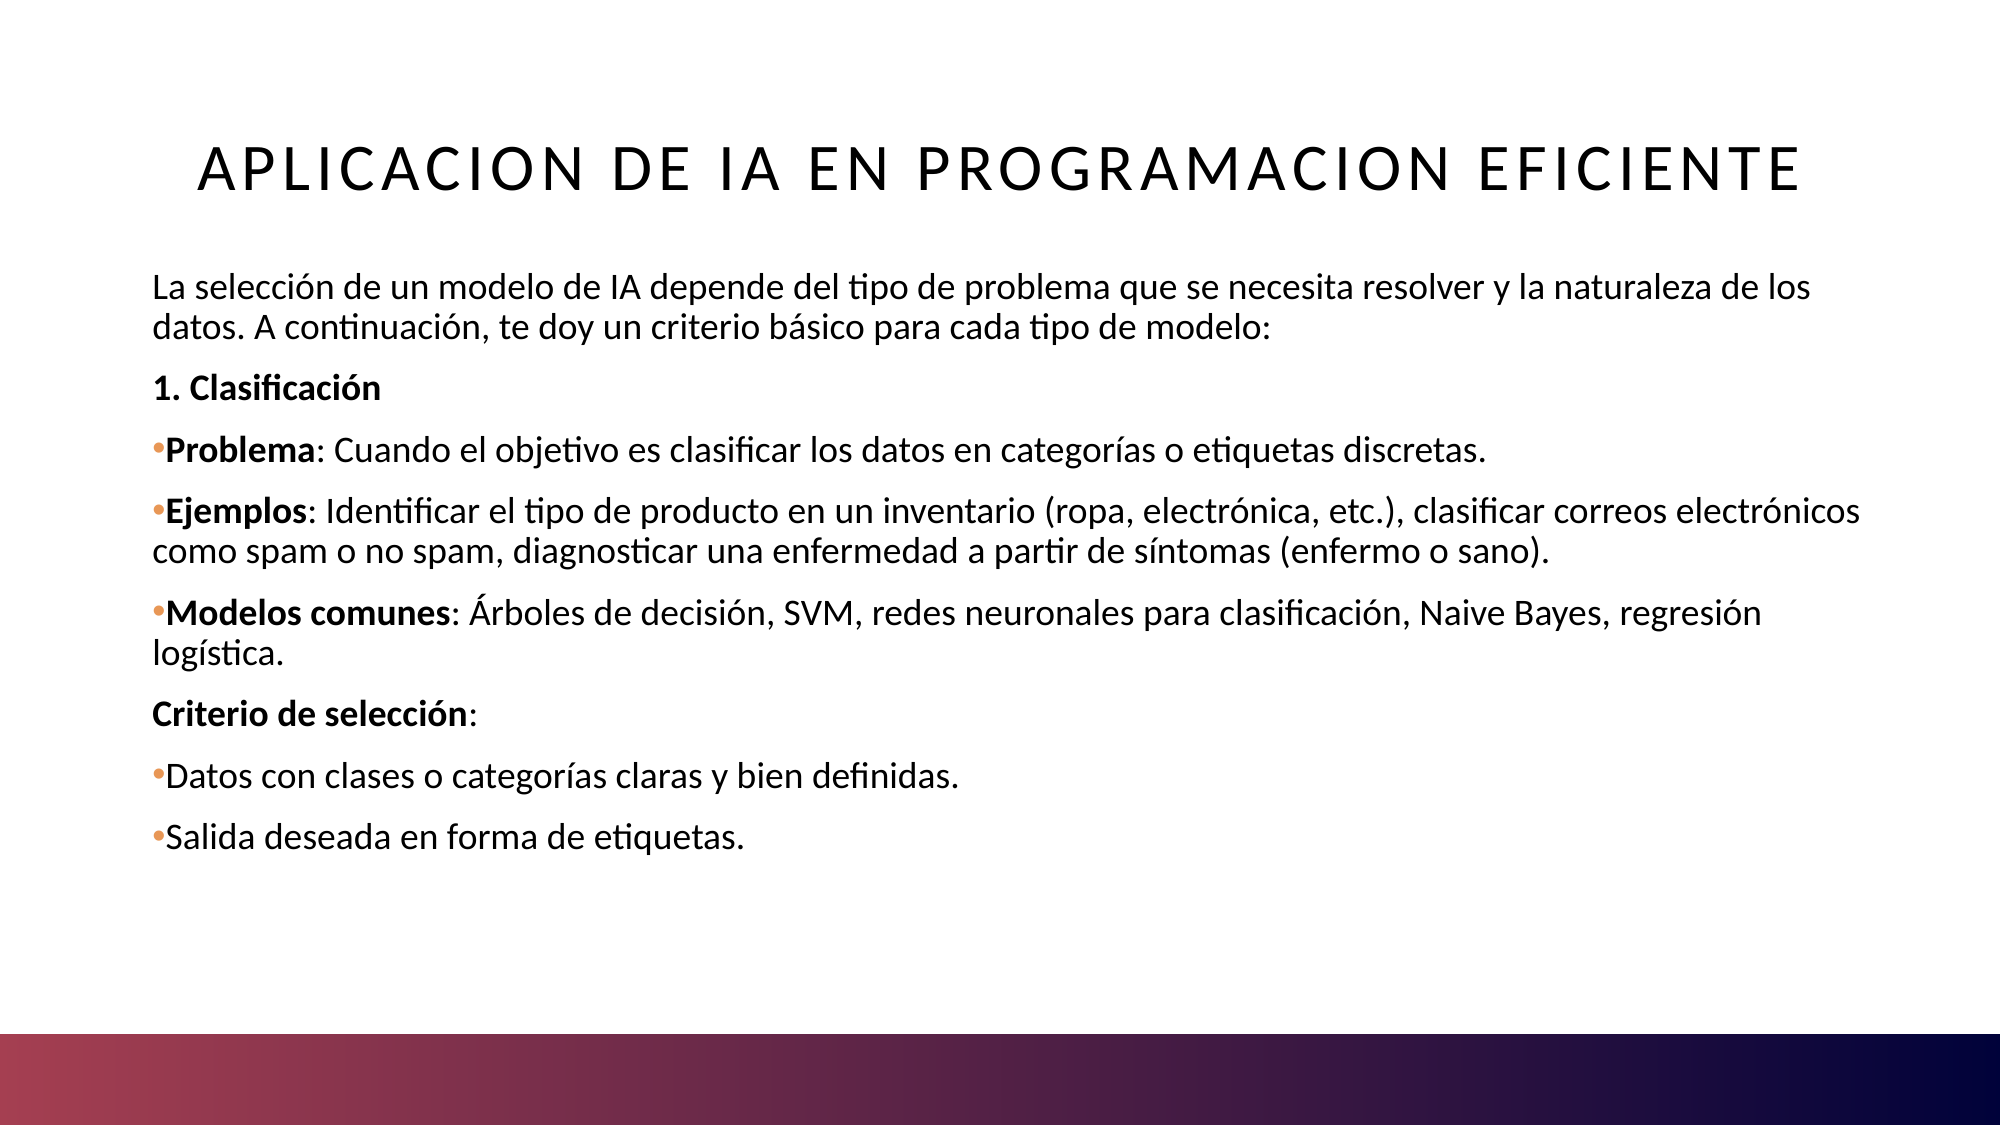

# Aplicacion de IA en programacion eficiente
La selección de un modelo de IA depende del tipo de problema que se necesita resolver y la naturaleza de los datos. A continuación, te doy un criterio básico para cada tipo de modelo:
1. Clasificación
Problema: Cuando el objetivo es clasificar los datos en categorías o etiquetas discretas.
Ejemplos: Identificar el tipo de producto en un inventario (ropa, electrónica, etc.), clasificar correos electrónicos como spam o no spam, diagnosticar una enfermedad a partir de síntomas (enfermo o sano).
Modelos comunes: Árboles de decisión, SVM, redes neuronales para clasificación, Naive Bayes, regresión logística.
Criterio de selección:
Datos con clases o categorías claras y bien definidas.
Salida deseada en forma de etiquetas.